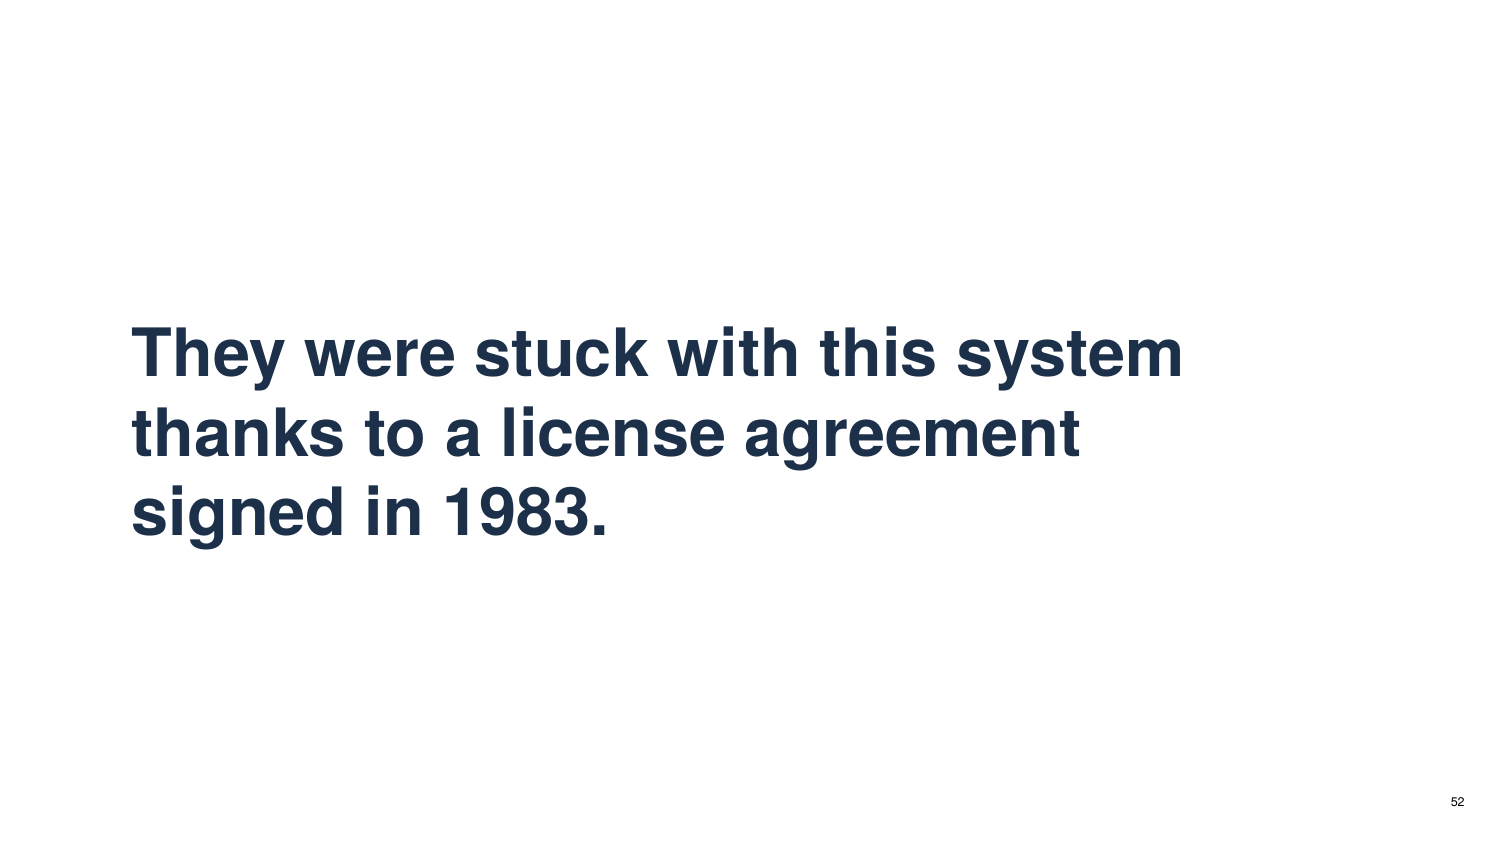

# They were stuck with this system thanks to a license agreement signed in 1983.
52